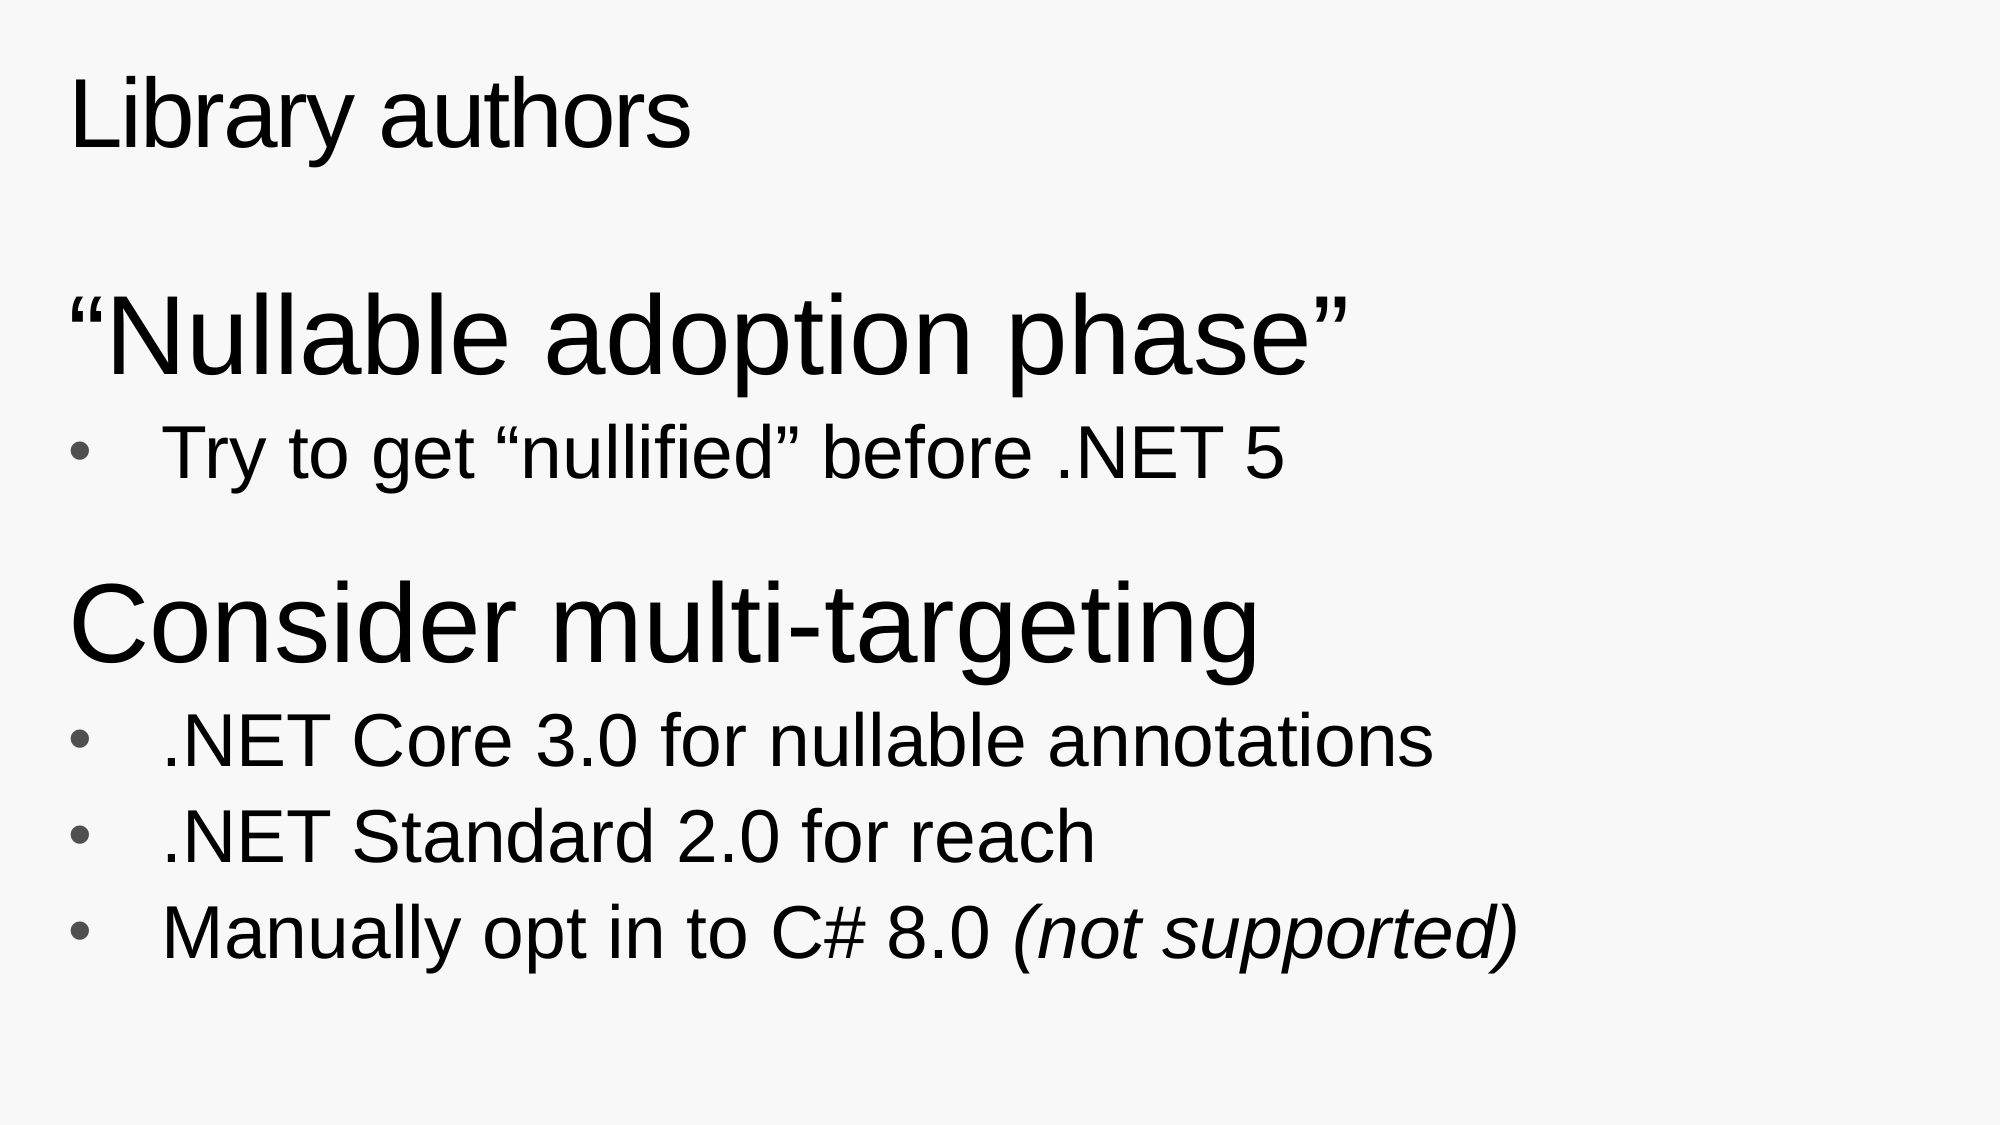

# Library authors

“Nullable adoption phase”
Try to get “nullified” before .NET 5

Consider multi-targeting
.NET Core 3.0 for nullable annotations
.NET Standard 2.0 for reach
Manually opt in to C# 8.0 (not supported)